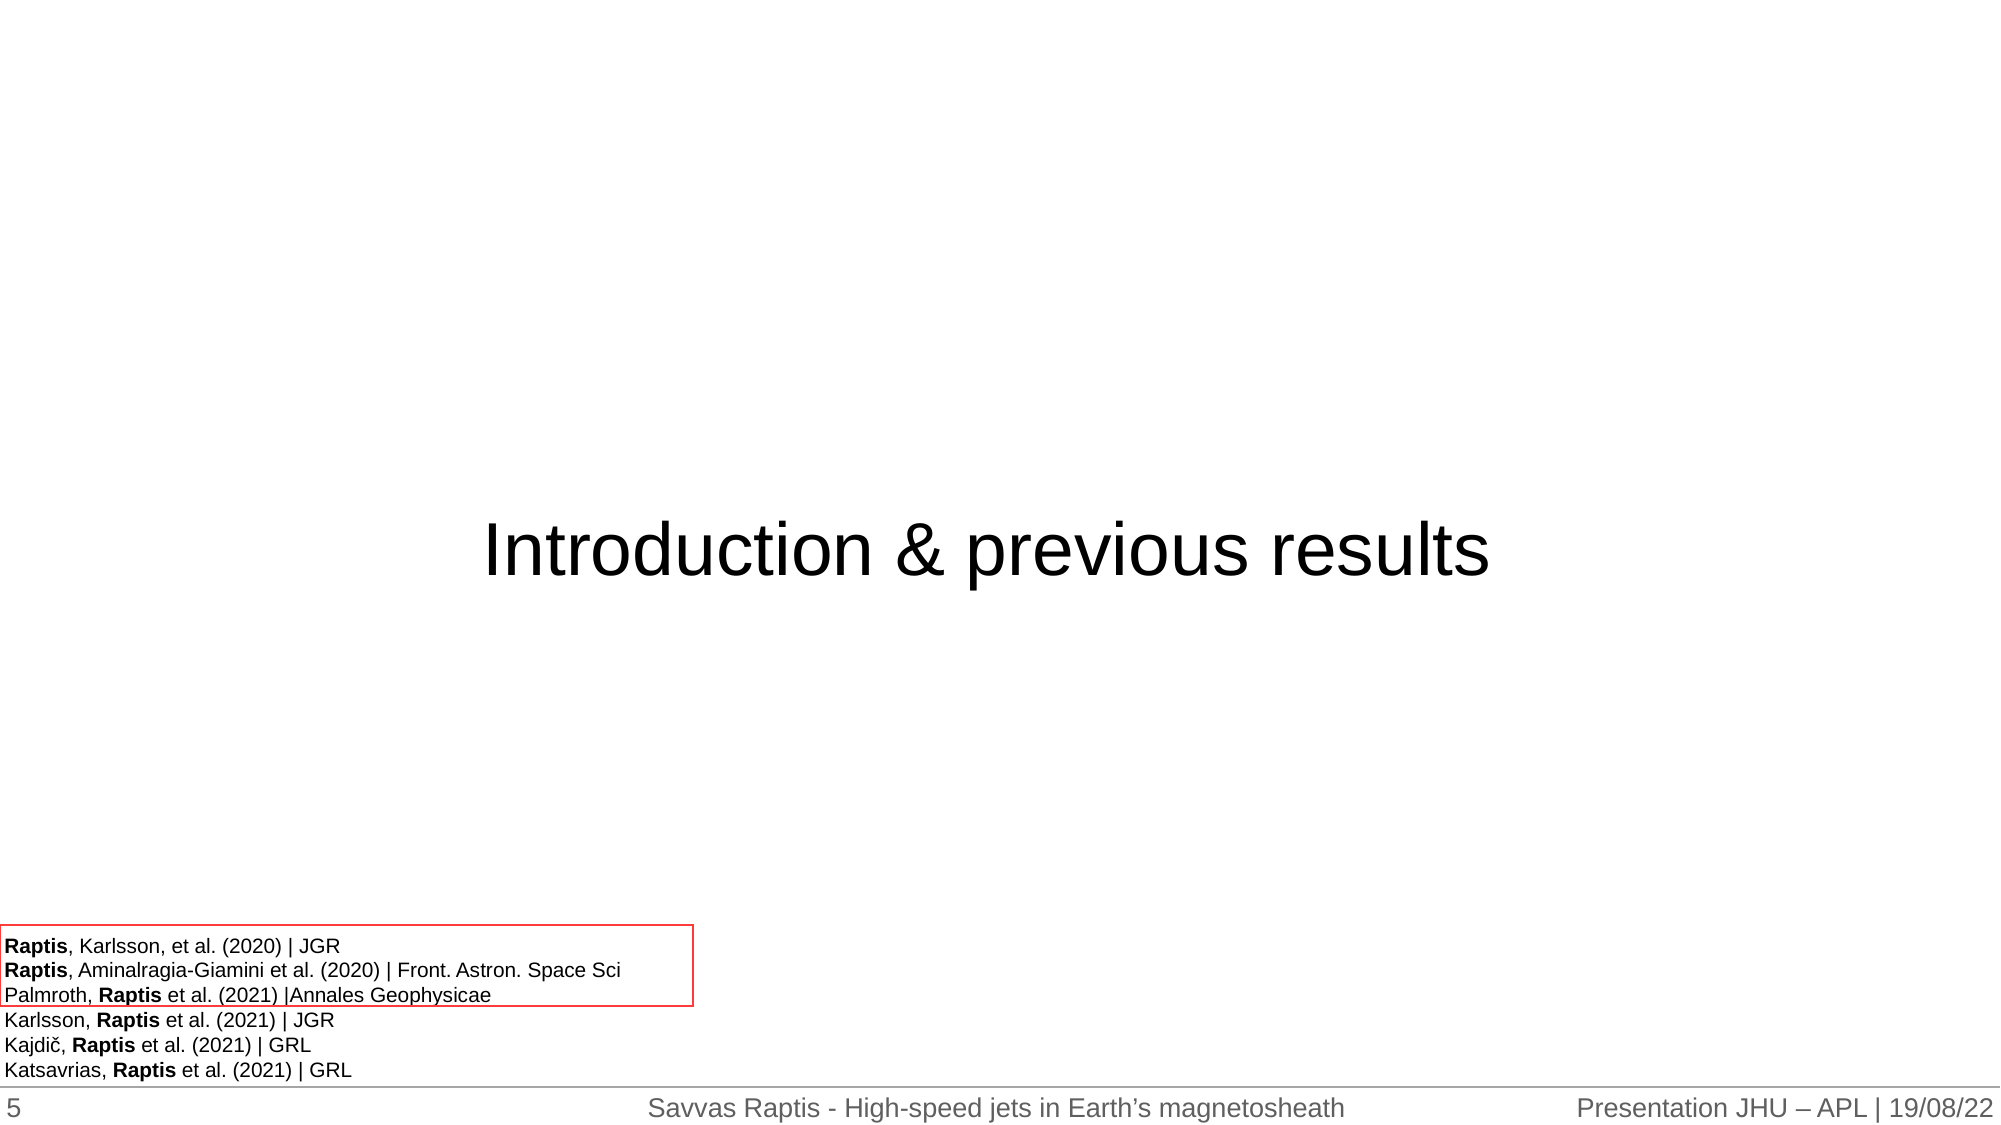

Introduction & previous results

Raptis, Karlsson, et al. (2020) | JGR
Raptis, Aminalragia-Giamini et al. (2020) | Front. Astron. Space Sci
Palmroth, Raptis et al. (2021) |Annales Geophysicae
Karlsson, Raptis et al. (2021) | JGR
Kajdič, Raptis et al. (2021) | GRL
Katsavrias, Raptis et al. (2021) | GRL